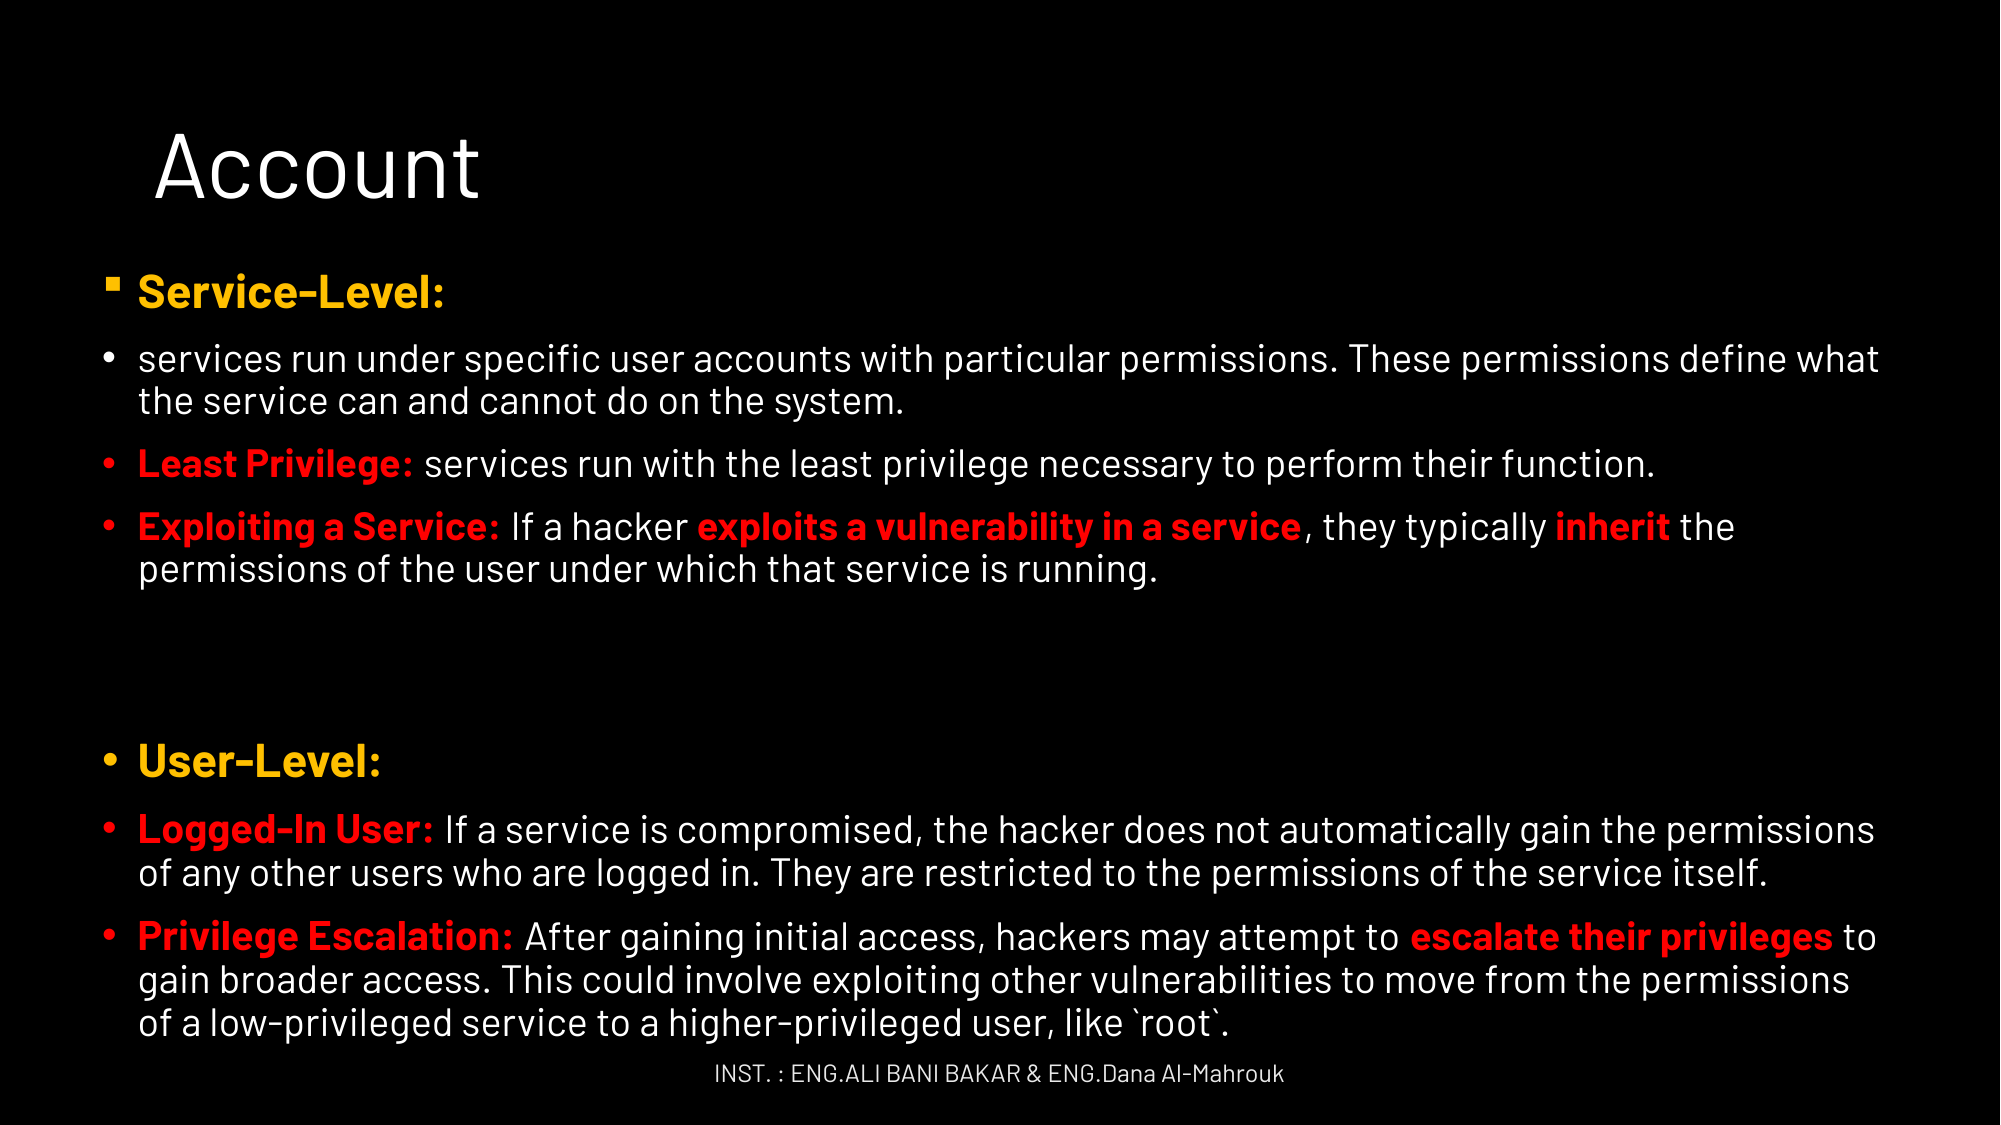

# Account
Service-Level:
services run under specific user accounts with particular permissions. These permissions define what the service can and cannot do on the system.
Least Privilege: services run with the least privilege necessary to perform their function.
Exploiting a Service: If a hacker exploits a vulnerability in a service, they typically inherit the permissions of the user under which that service is running.

User-Level:
Logged-In User: If a service is compromised, the hacker does not automatically gain the permissions of any other users who are logged in. They are restricted to the permissions of the service itself.
Privilege Escalation: After gaining initial access, hackers may attempt to escalate their privileges to gain broader access. This could involve exploiting other vulnerabilities to move from the permissions of a low-privileged service to a higher-privileged user, like `root`.
INST. : ENG.ALI BANI BAKAR & ENG.Dana Al-Mahrouk